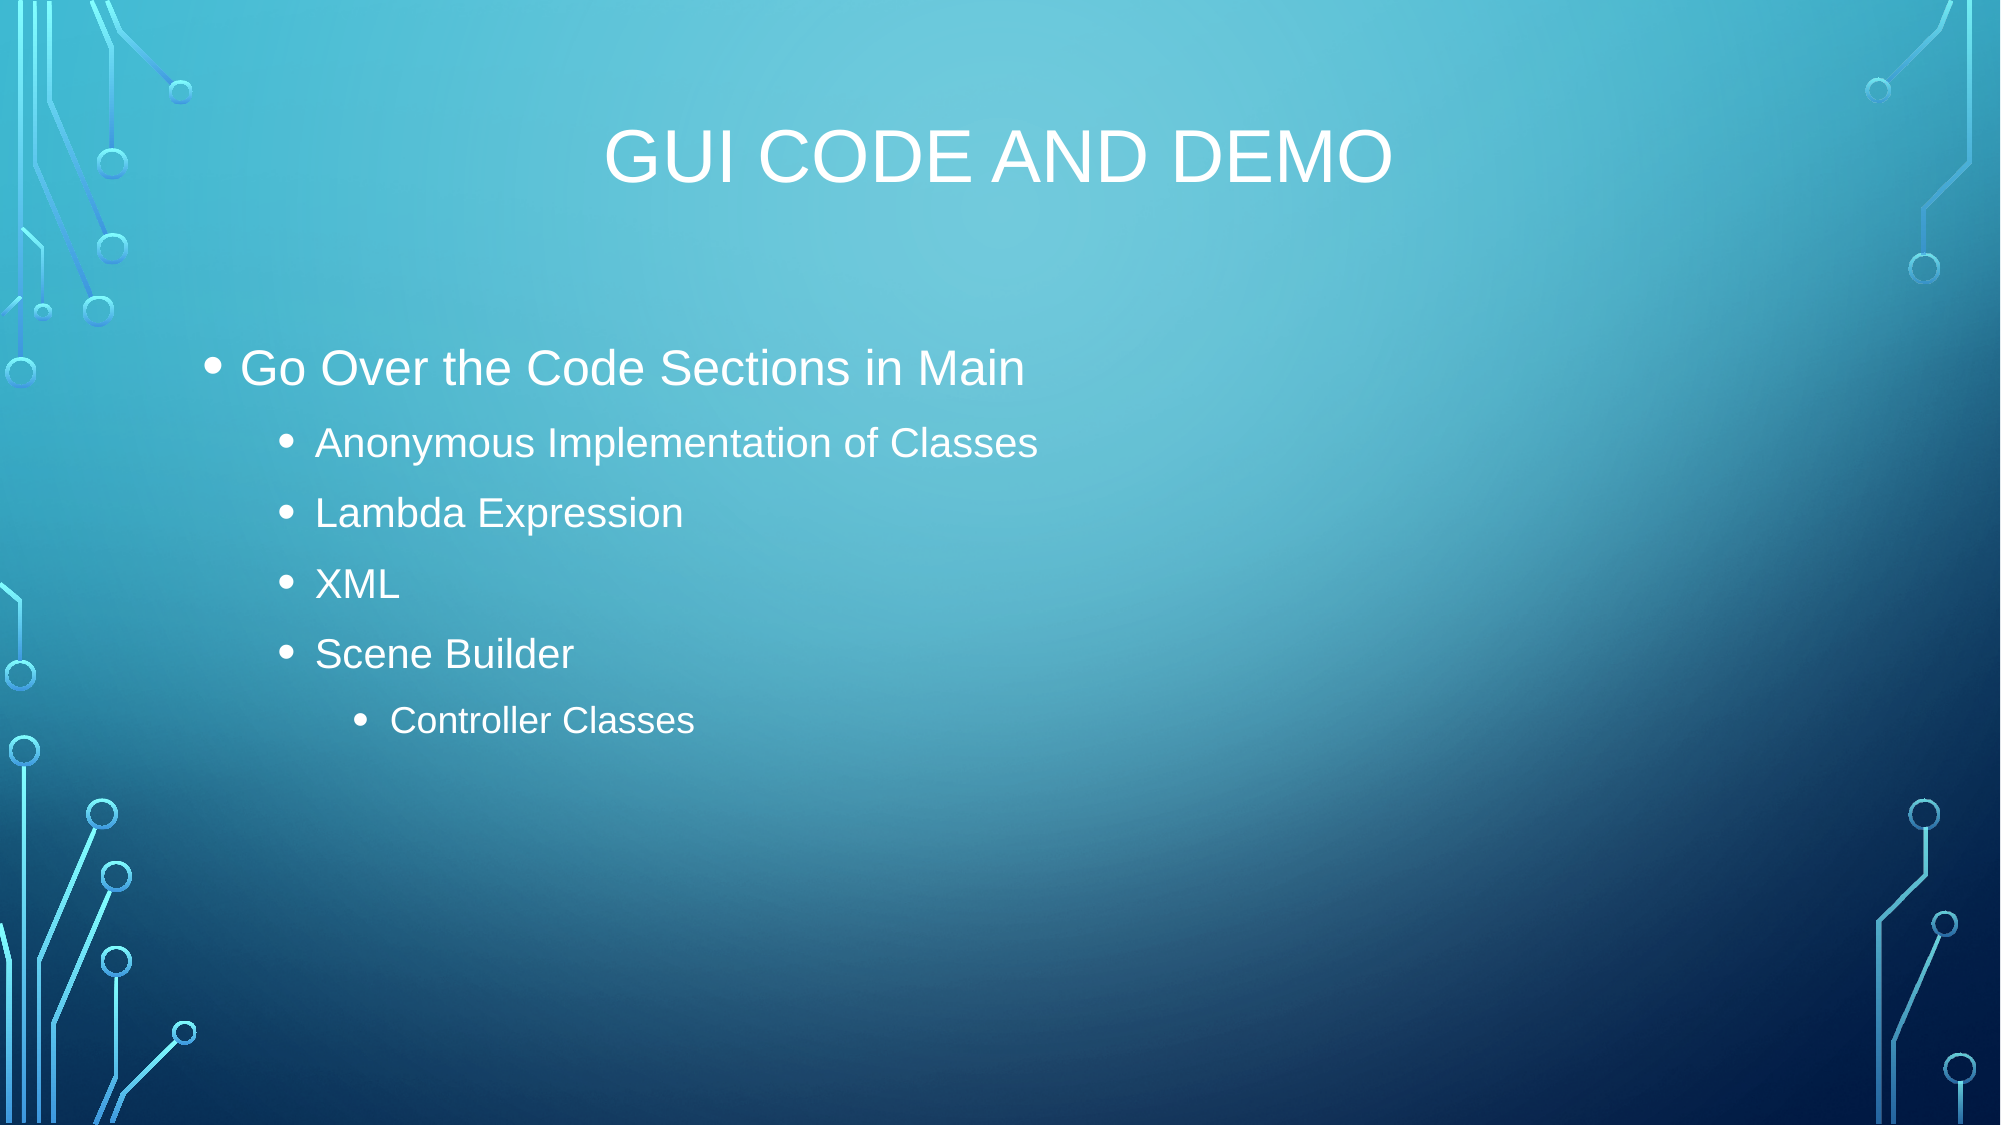

# GUI Code And DEMO
Go Over the Code Sections in Main
Anonymous Implementation of Classes
Lambda Expression
XML
Scene Builder
Controller Classes